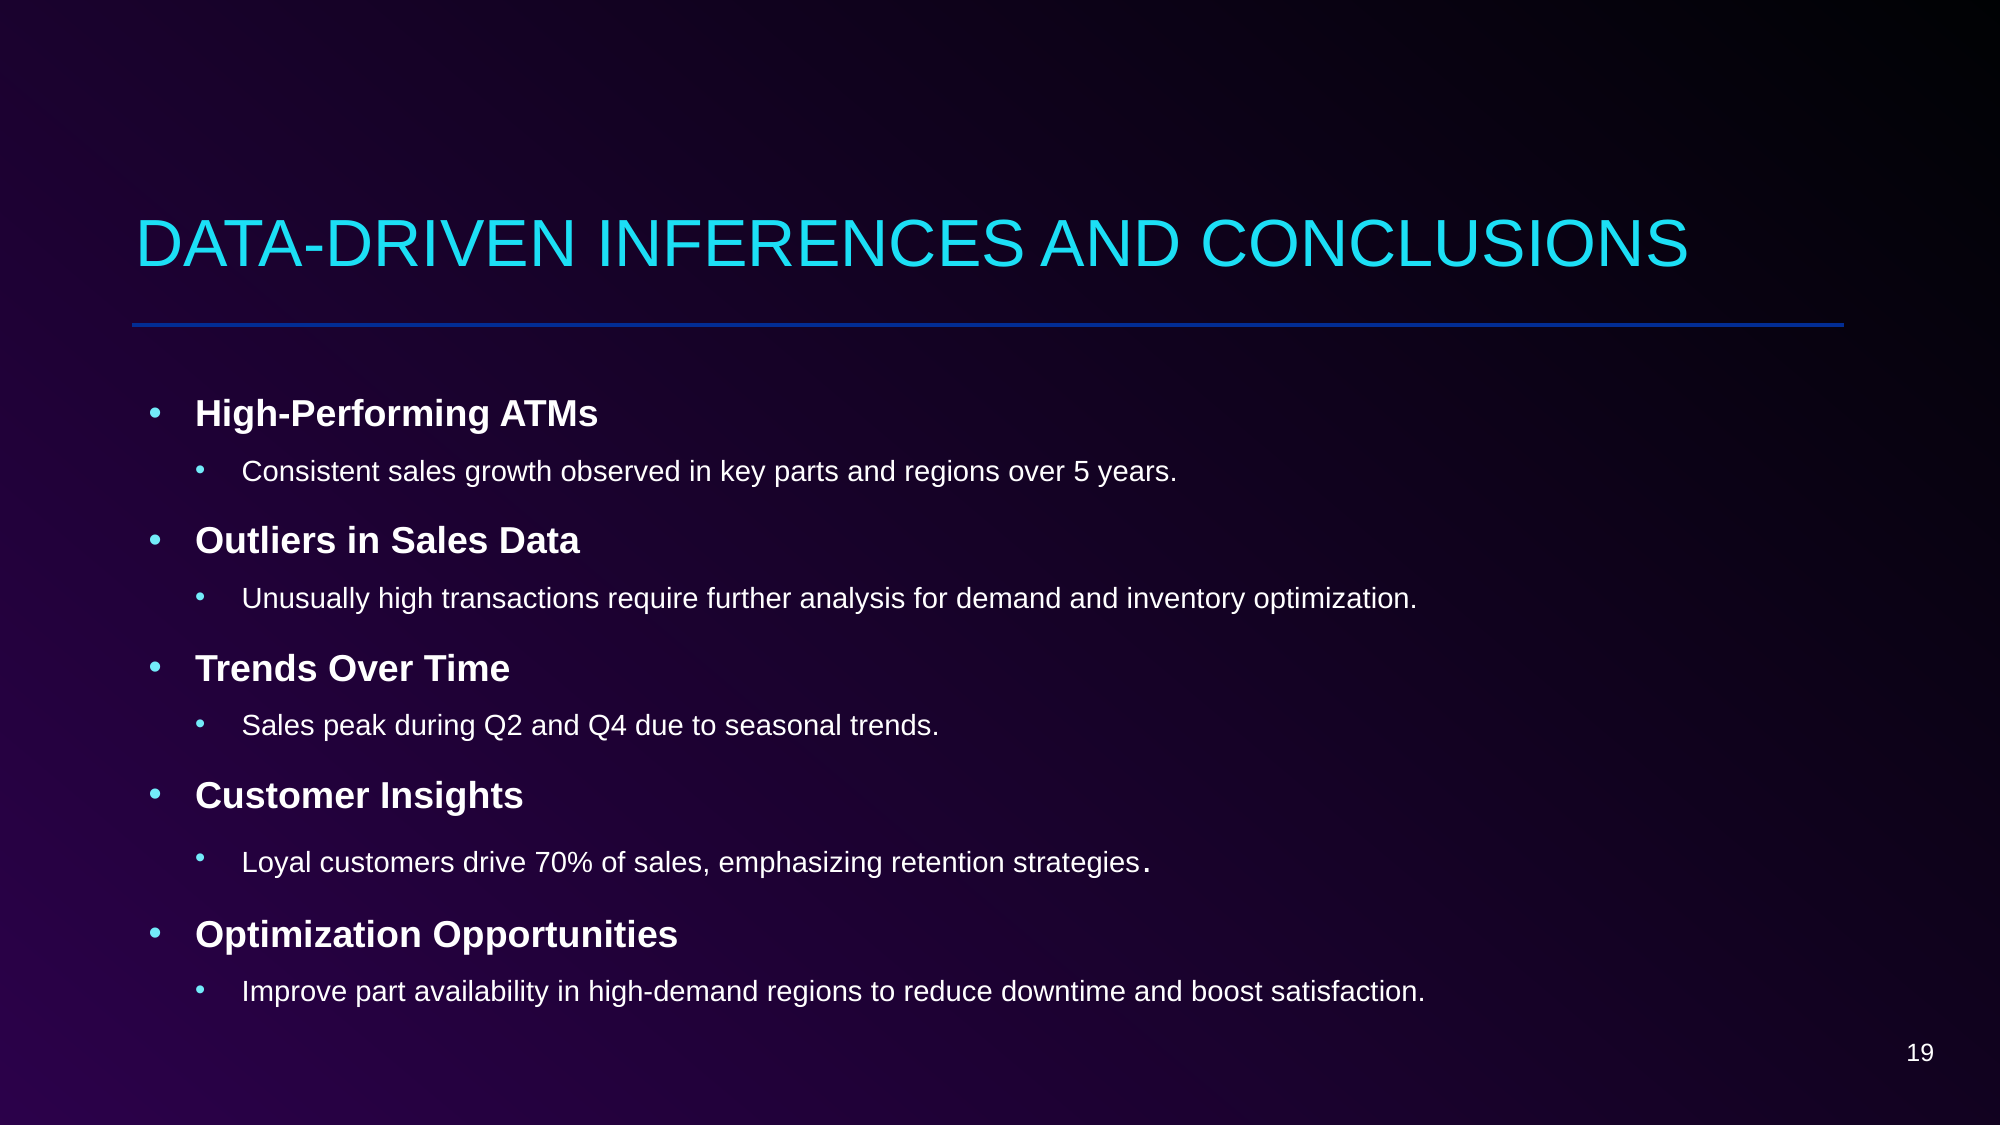

# Data-Driven Inferences and Conclusions
High-Performing ATMs
Consistent sales growth observed in key parts and regions over 5 years.
Outliers in Sales Data
Unusually high transactions require further analysis for demand and inventory optimization.
Trends Over Time
Sales peak during Q2 and Q4 due to seasonal trends.
Customer Insights
Loyal customers drive 70% of sales, emphasizing retention strategies.
Optimization Opportunities
Improve part availability in high-demand regions to reduce downtime and boost satisfaction.

19